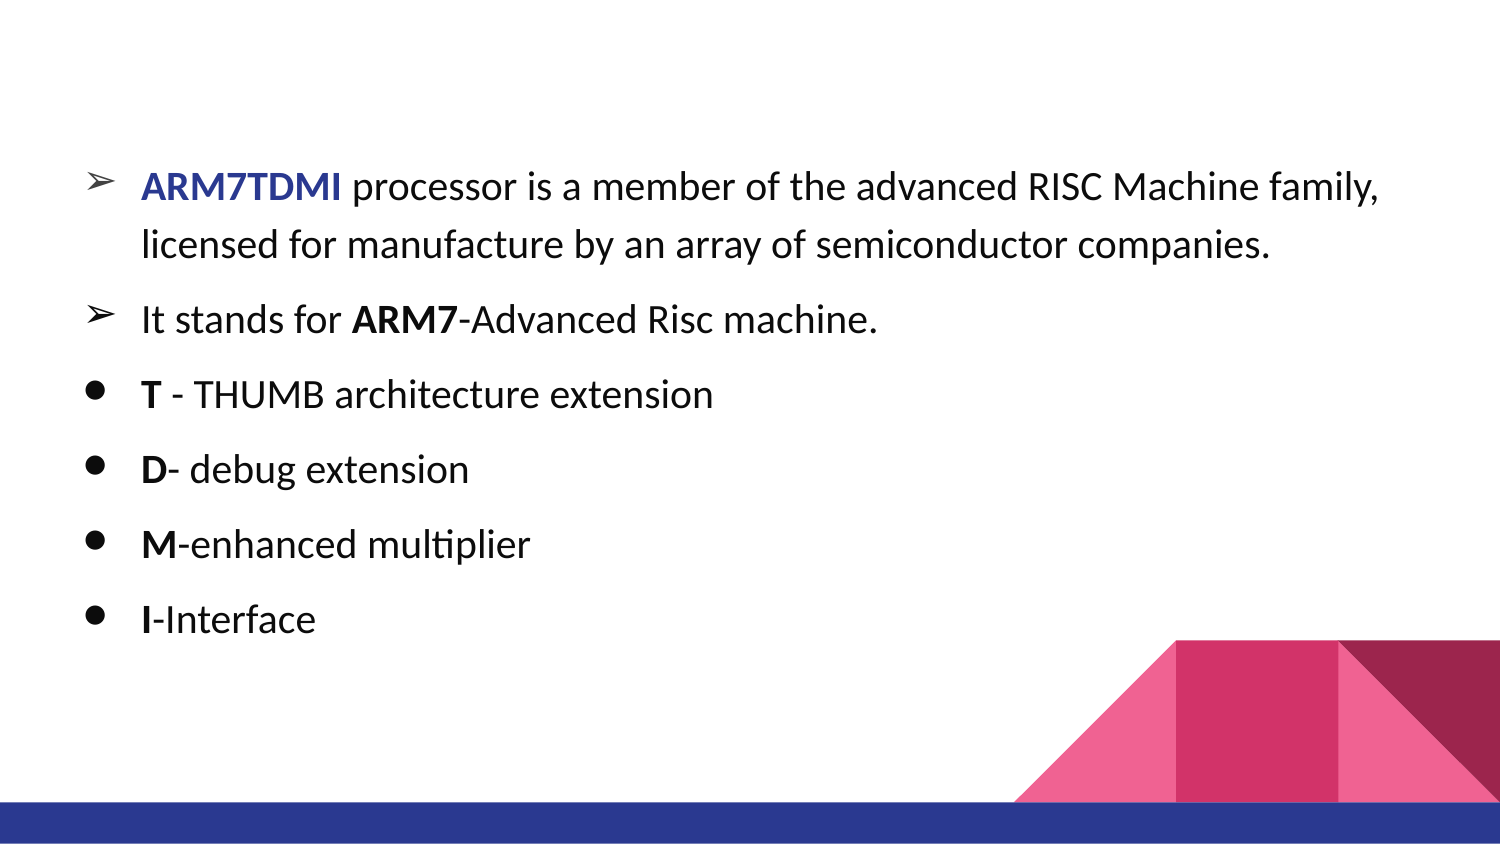

ARM7TDMI processor is a member of the advanced RISC Machine family, licensed for manufacture by an array of semiconductor companies.
It stands for ARM7-Advanced Risc machine.
T - THUMB architecture extension
D- debug extension
M-enhanced multiplier
I-Interface